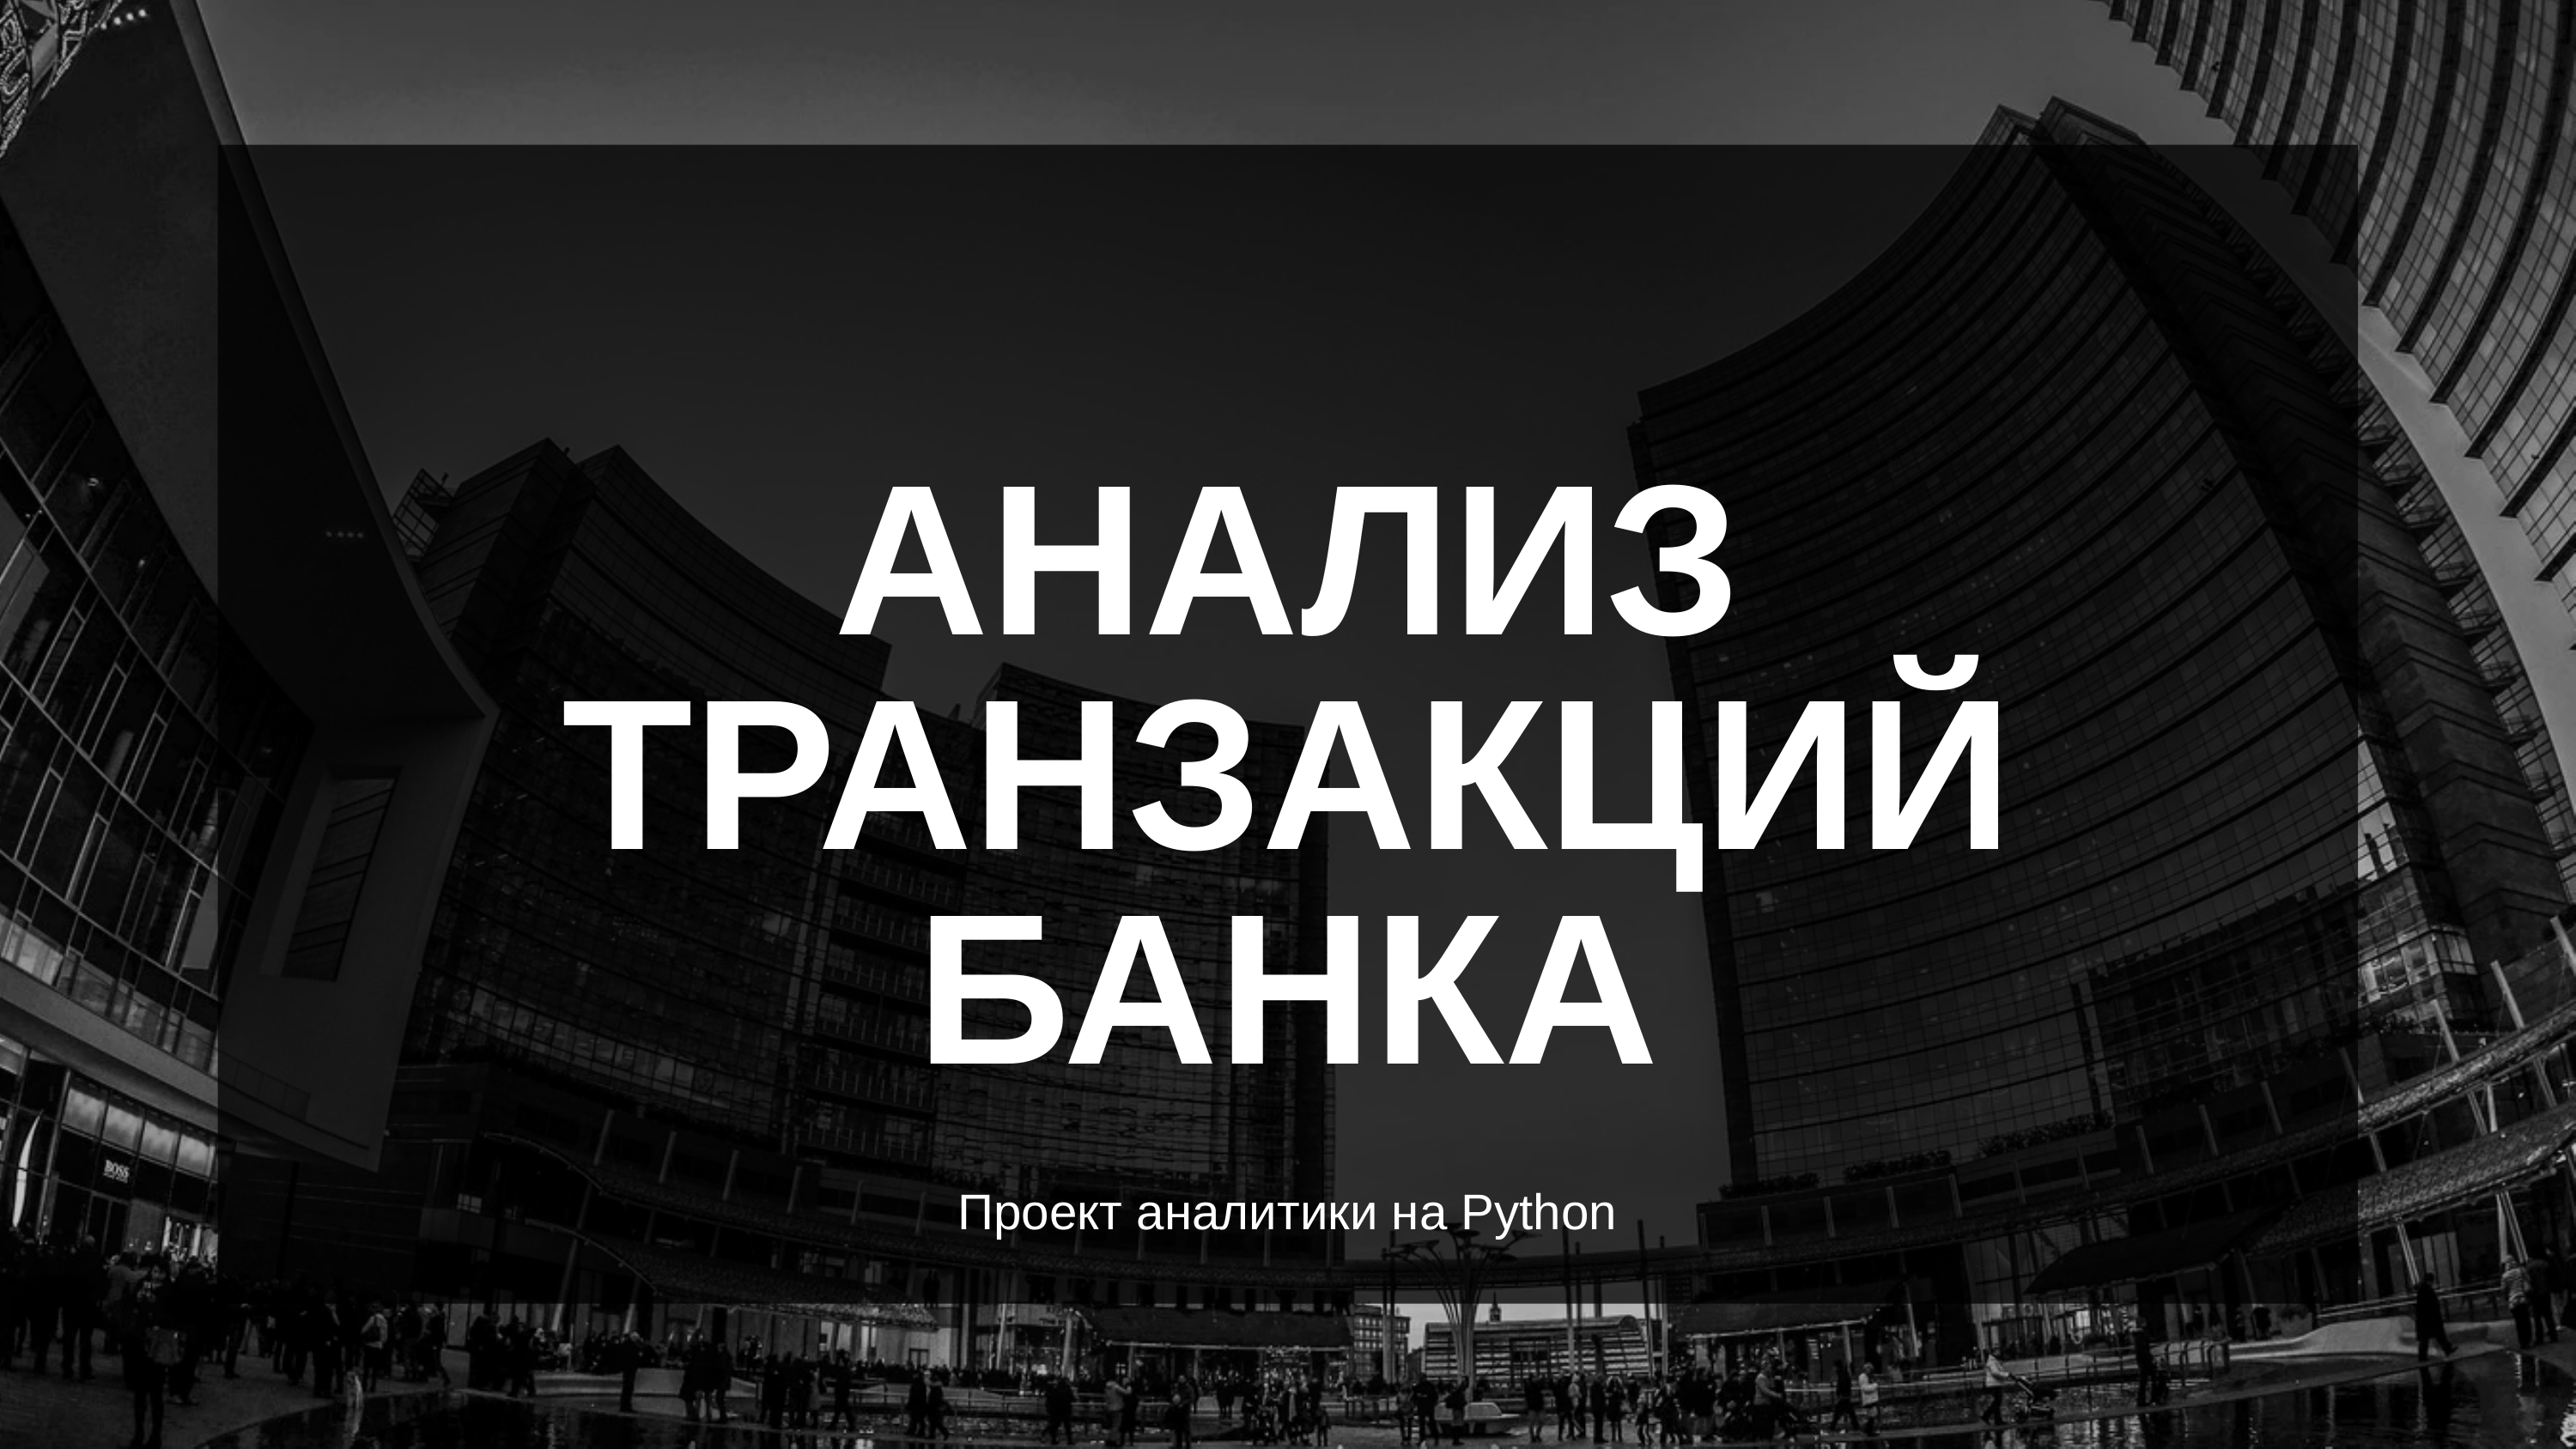

АНАЛИЗ ТРАНЗАКЦИЙ БАНКА
Проект аналитики на Python